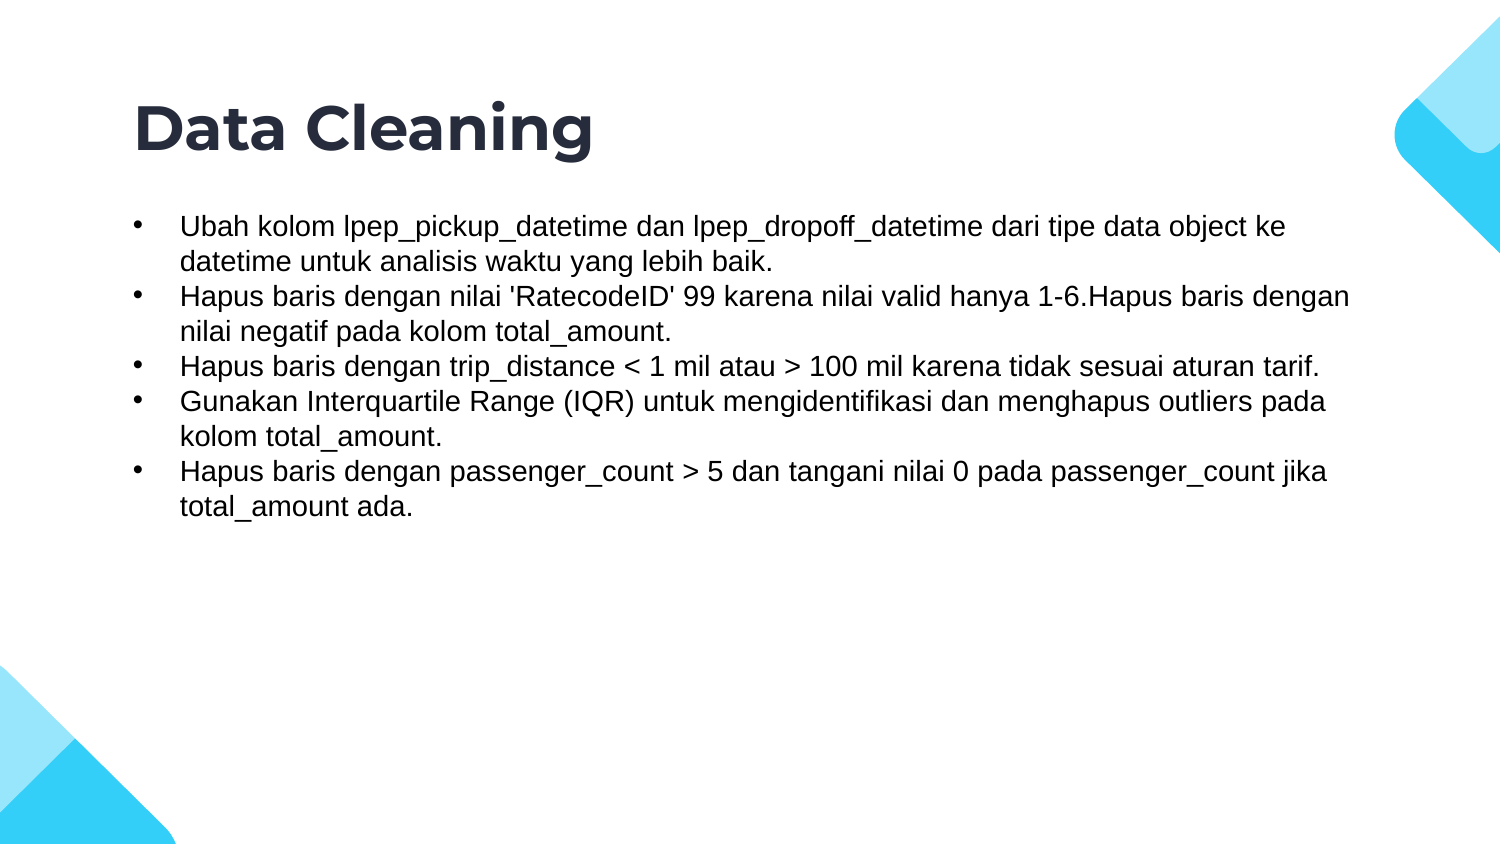

# Data Cleaning
Ubah kolom lpep_pickup_datetime dan lpep_dropoff_datetime dari tipe data object ke datetime untuk analisis waktu yang lebih baik.
Hapus baris dengan nilai 'RatecodeID' 99 karena nilai valid hanya 1-6.Hapus baris dengan nilai negatif pada kolom total_amount.
Hapus baris dengan trip_distance < 1 mil atau > 100 mil karena tidak sesuai aturan tarif.
Gunakan Interquartile Range (IQR) untuk mengidentifikasi dan menghapus outliers pada kolom total_amount.
Hapus baris dengan passenger_count > 5 dan tangani nilai 0 pada passenger_count jika total_amount ada.